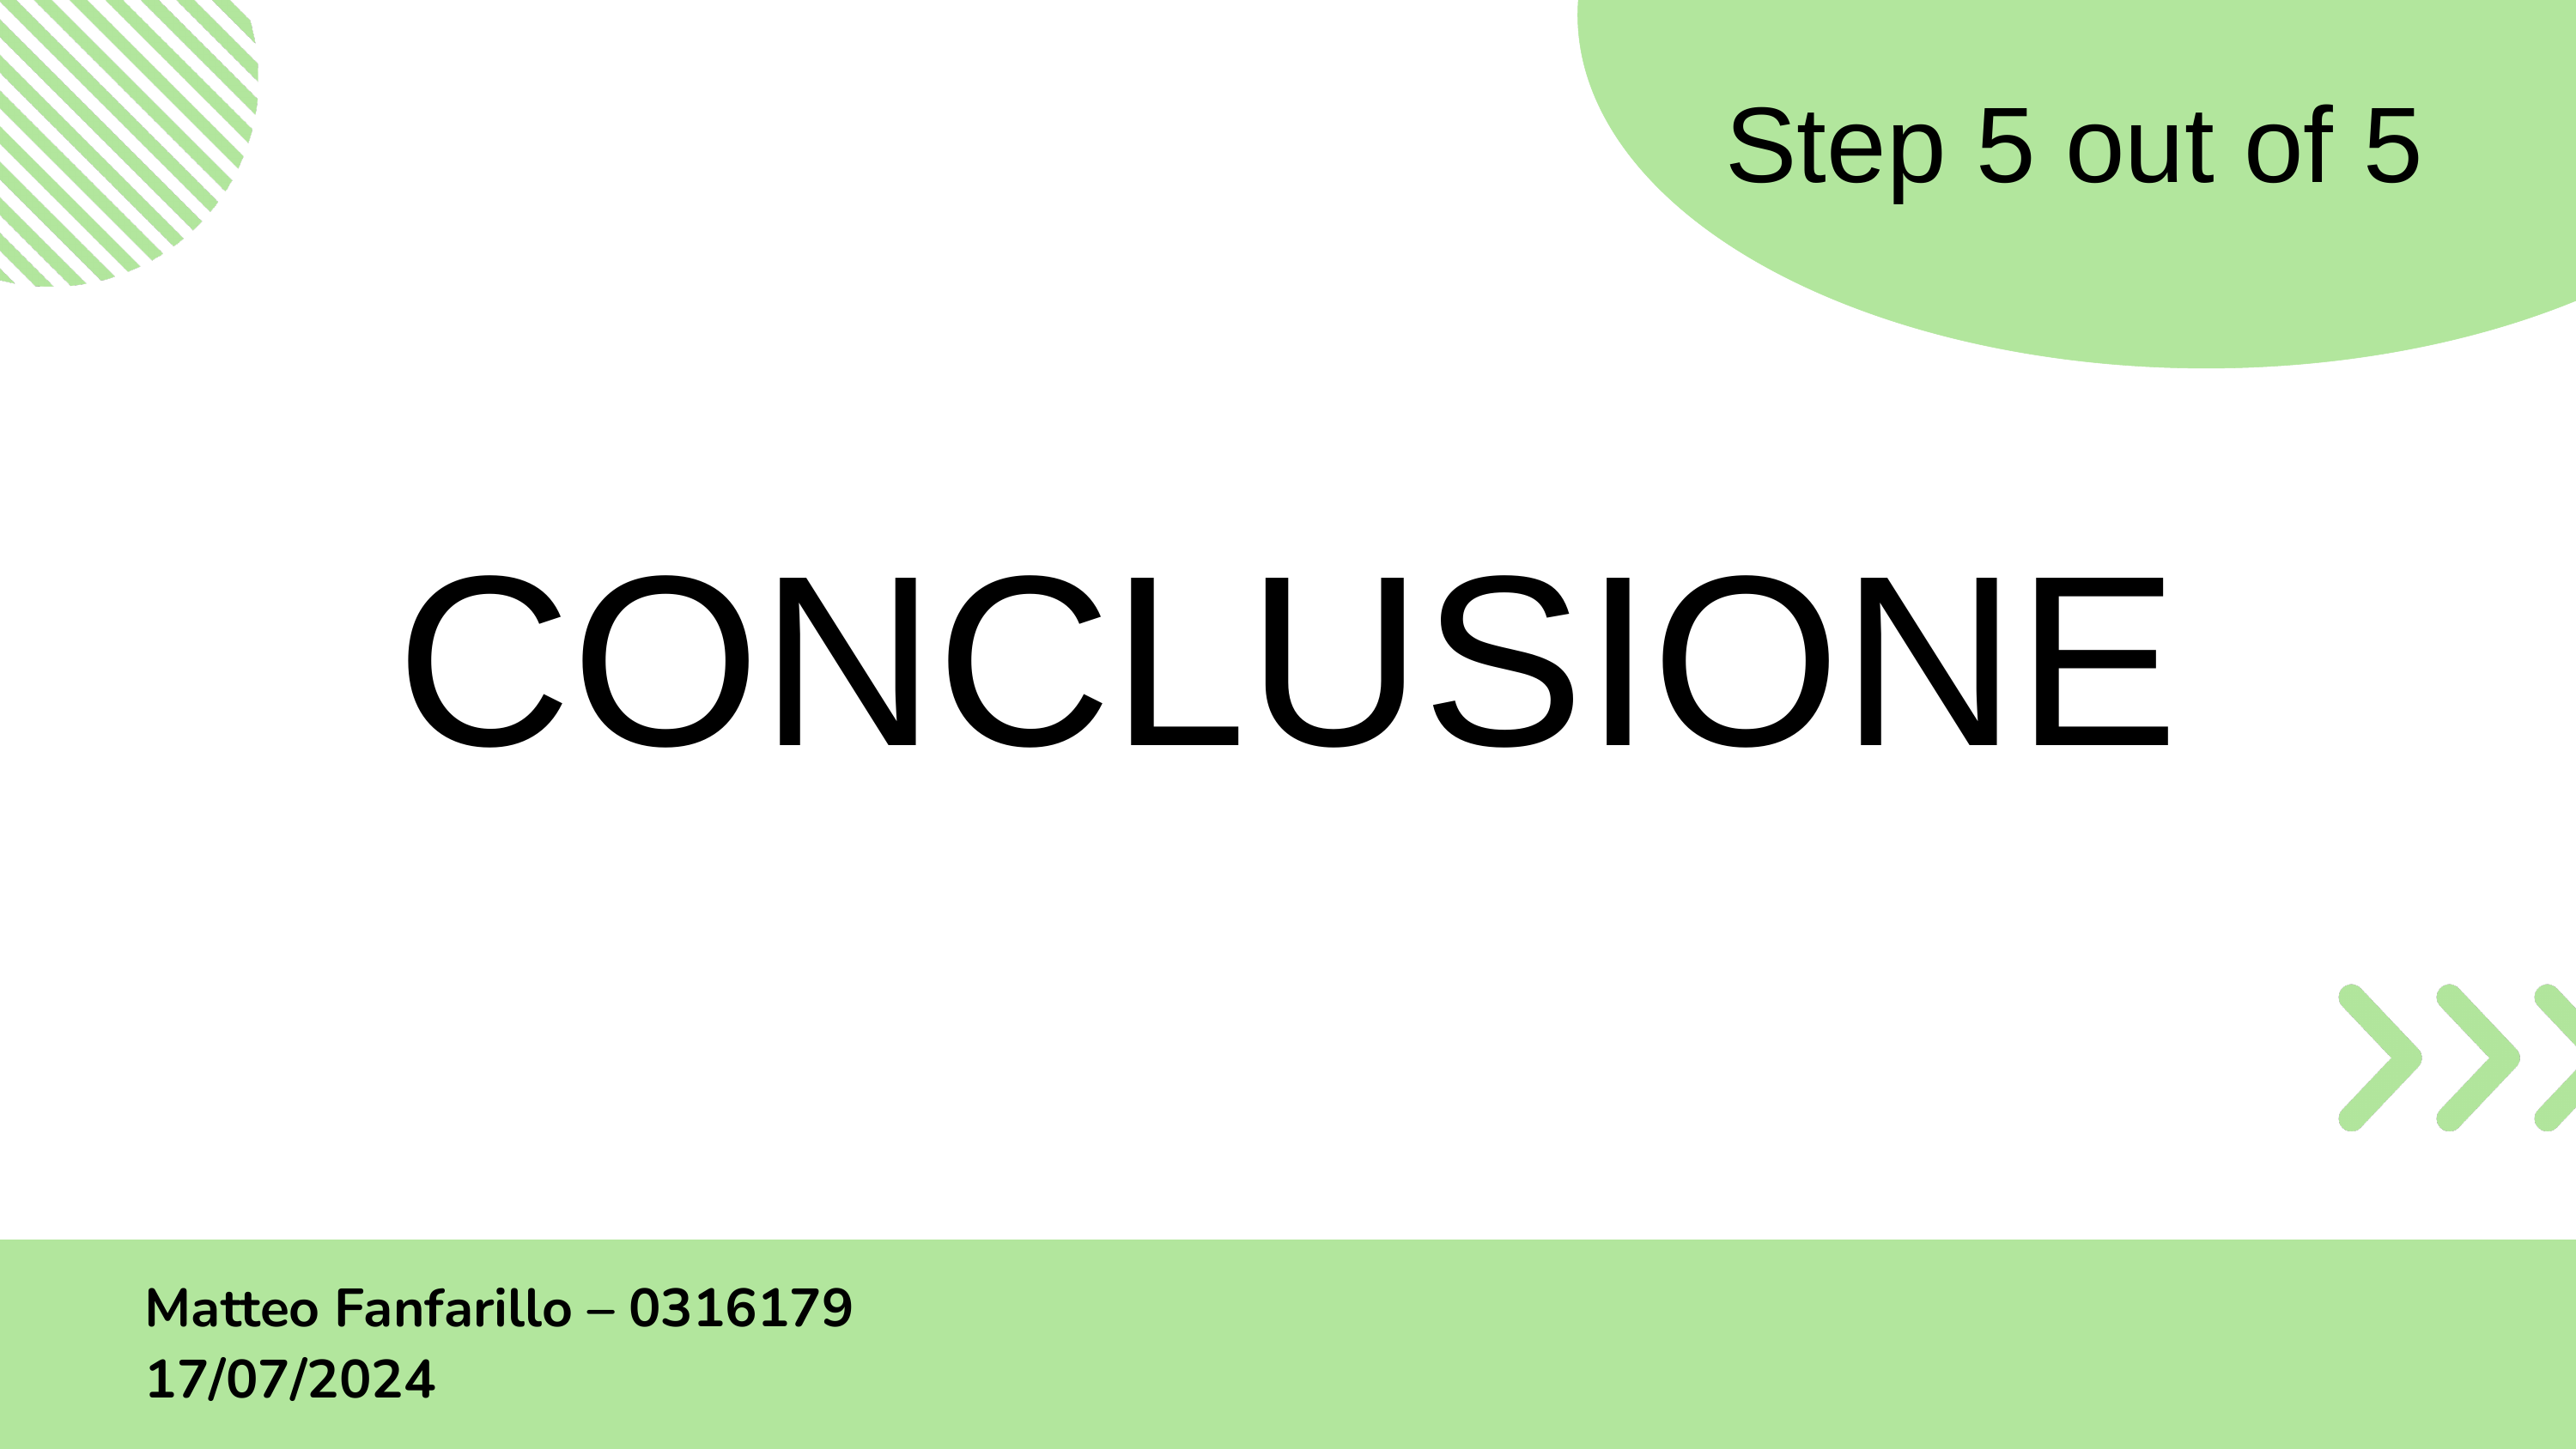

Step 5 out of 5

CONCLUSIONE

Matteo Fanfarillo – 0316179
17/07/2024